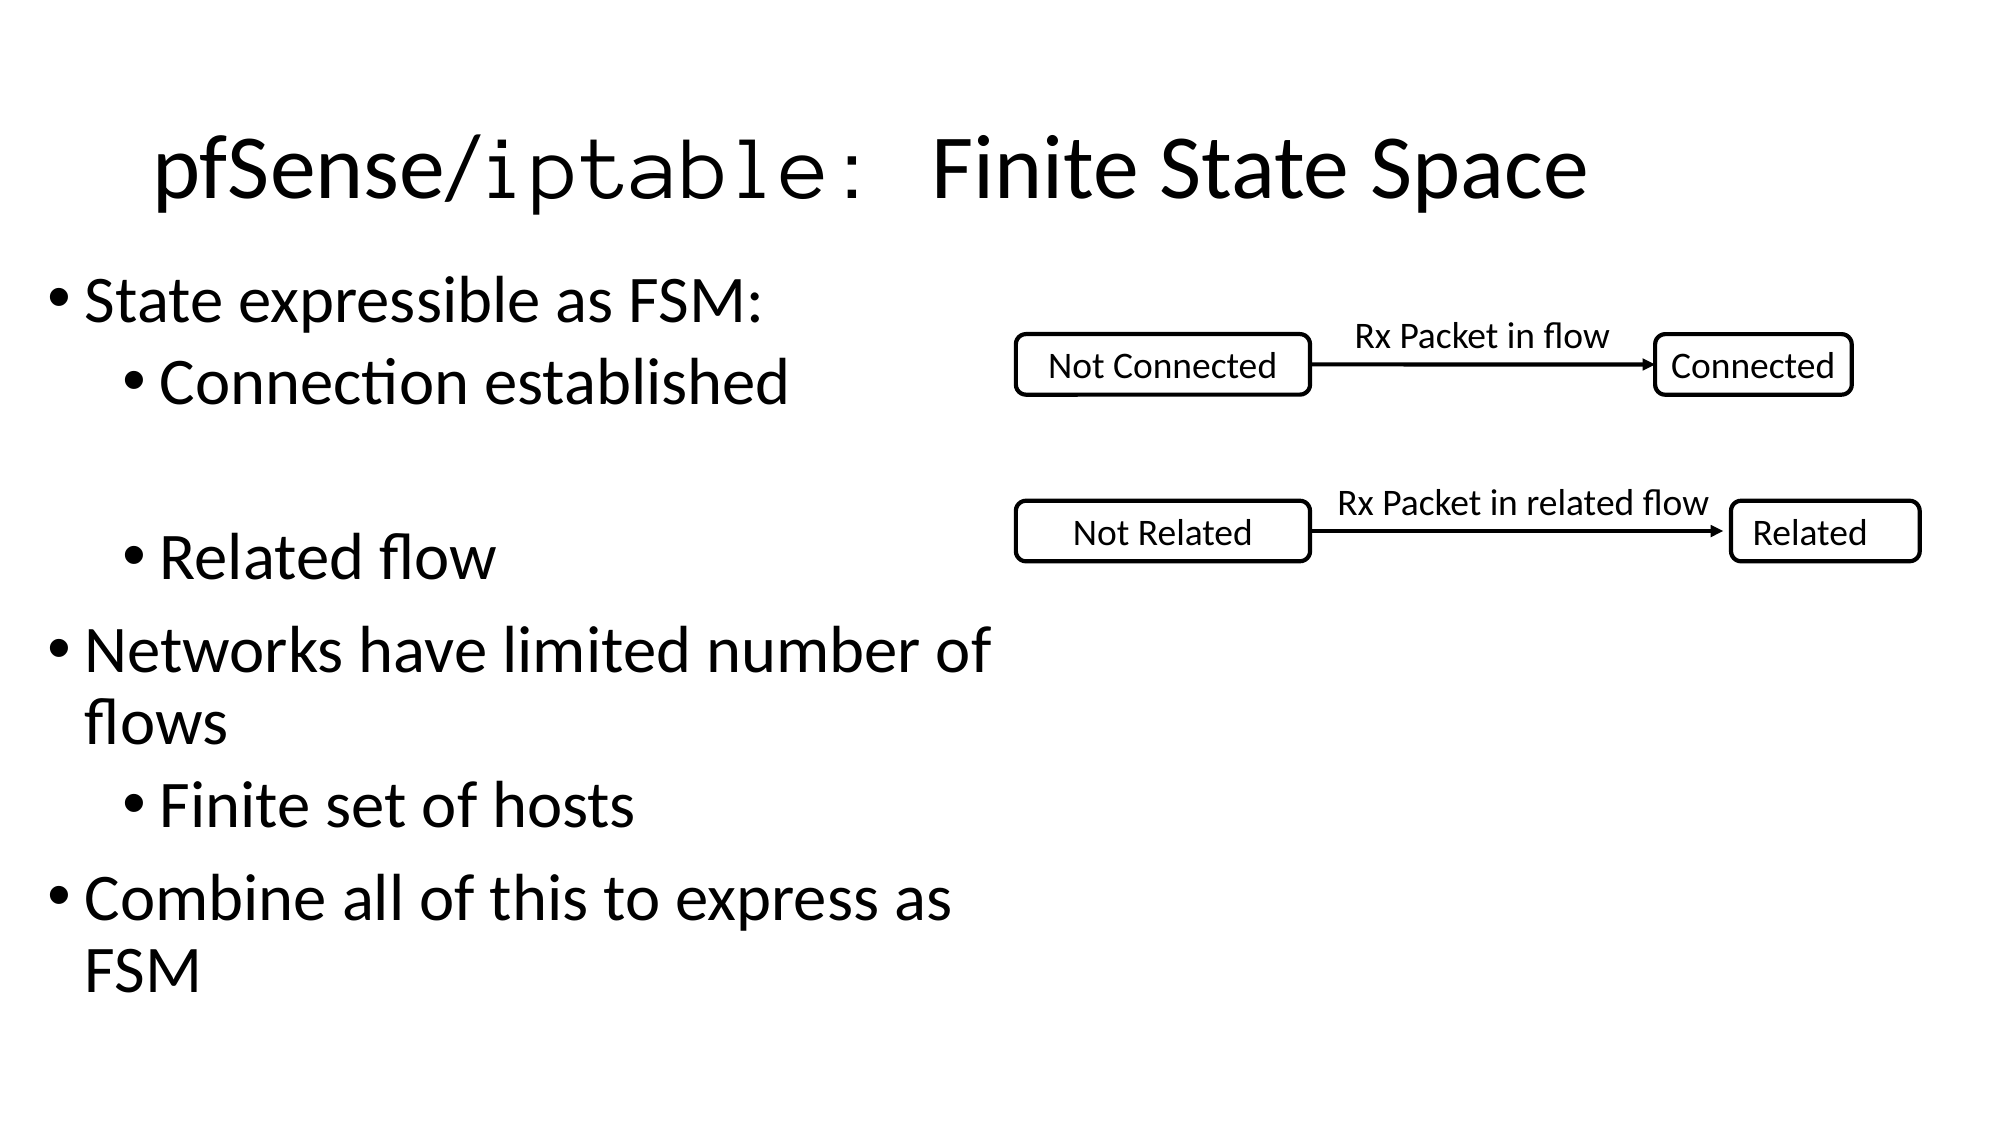

# pfSense/iptable: Finite State Space
State expressible as FSM:
Connection established

Related flow
Networks have limited number of flows
Finite set of hosts
Combine all of this to express as FSM

Rx Packet in flow
Not Connected

Connected

Rx Packet in related flow
Not Related

Related